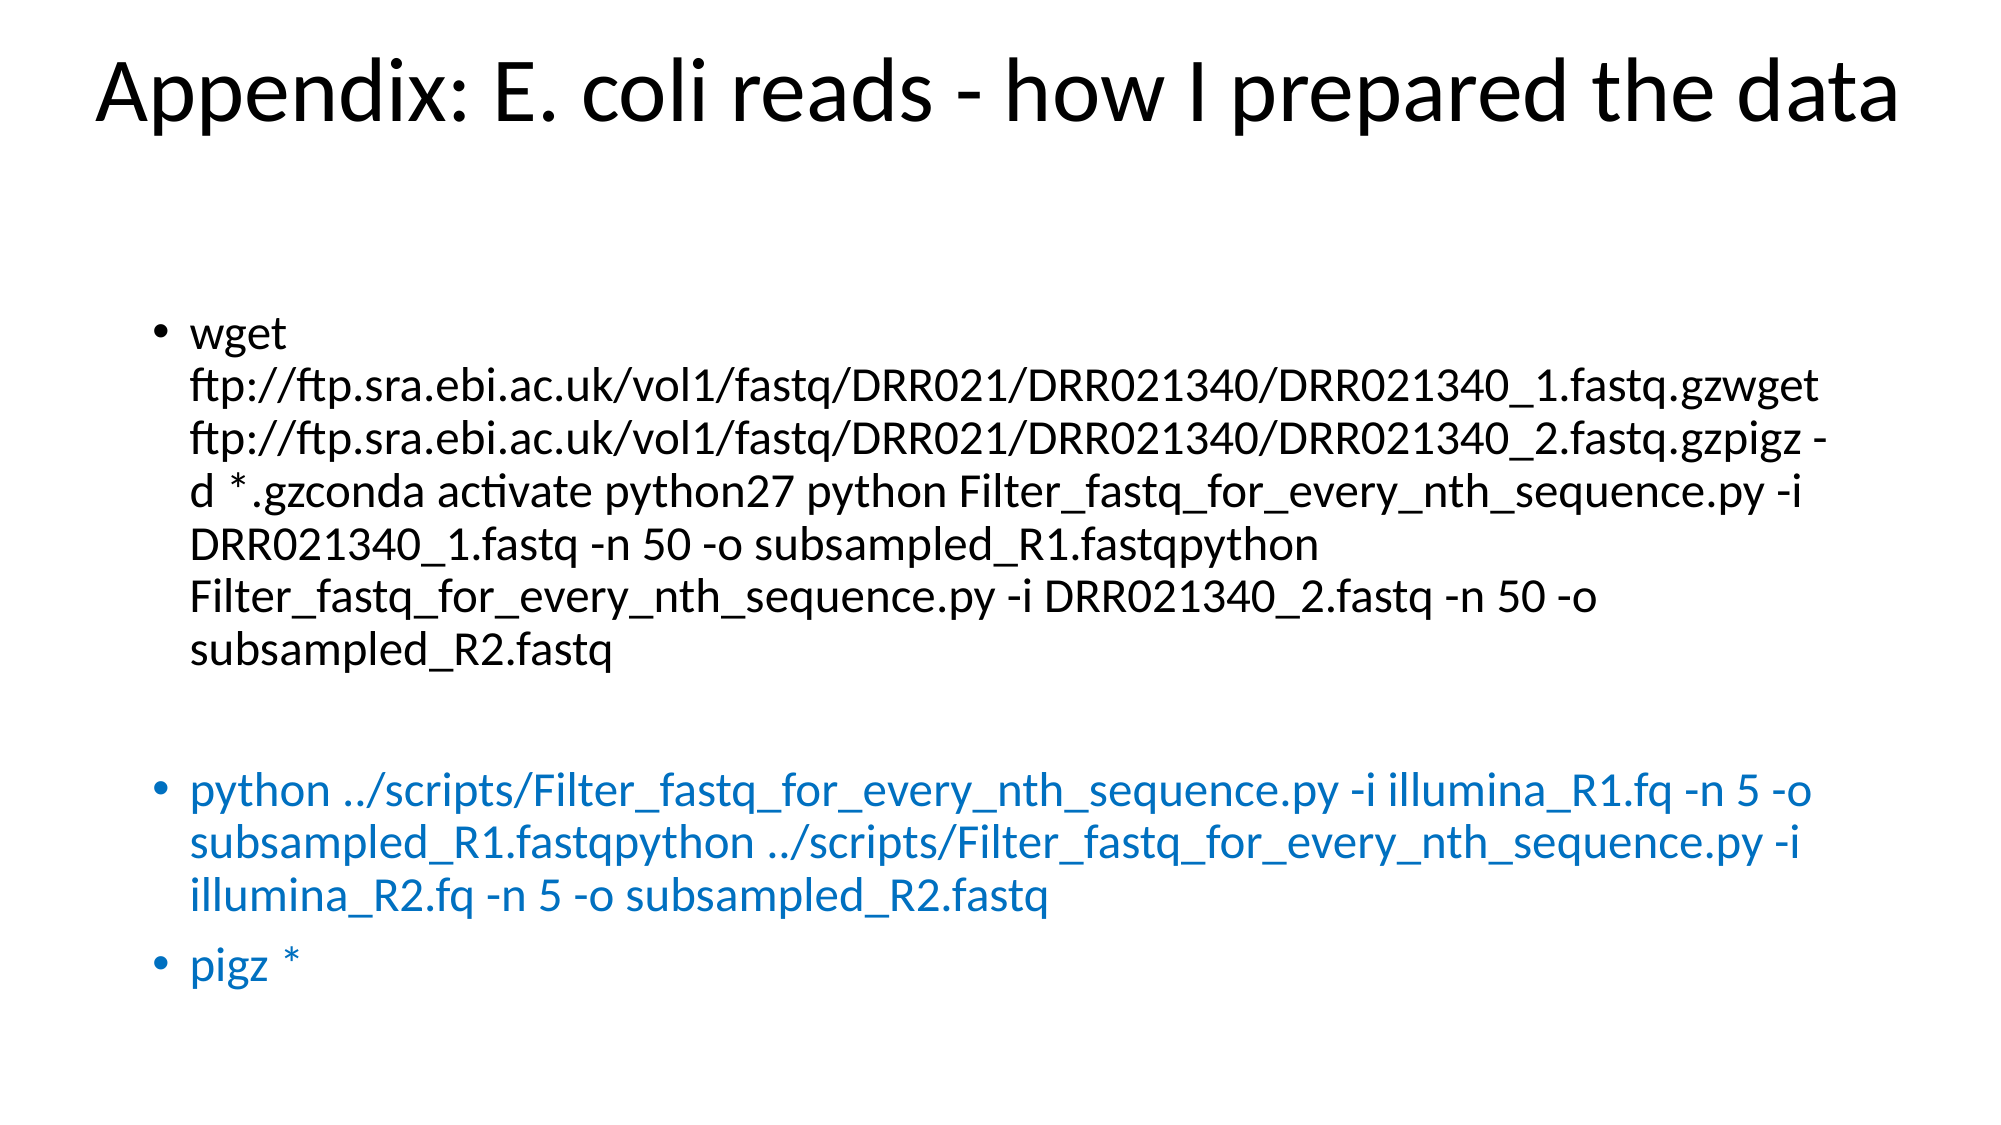

# Appendix: E. coli reads - how I prepared the data
wget ftp://ftp.sra.ebi.ac.uk/vol1/fastq/DRR021/DRR021340/DRR021340_1.fastq.gzwget ftp://ftp.sra.ebi.ac.uk/vol1/fastq/DRR021/DRR021340/DRR021340_2.fastq.gzpigz -d *.gzconda activate python27 python Filter_fastq_for_every_nth_sequence.py -i DRR021340_1.fastq -n 50 -o subsampled_R1.fastqpython Filter_fastq_for_every_nth_sequence.py -i DRR021340_2.fastq -n 50 -o subsampled_R2.fastq

python ../scripts/Filter_fastq_for_every_nth_sequence.py -i illumina_R1.fq -n 5 -o subsampled_R1.fastqpython ../scripts/Filter_fastq_for_every_nth_sequence.py -i illumina_R2.fq -n 5 -o subsampled_R2.fastq
pigz *